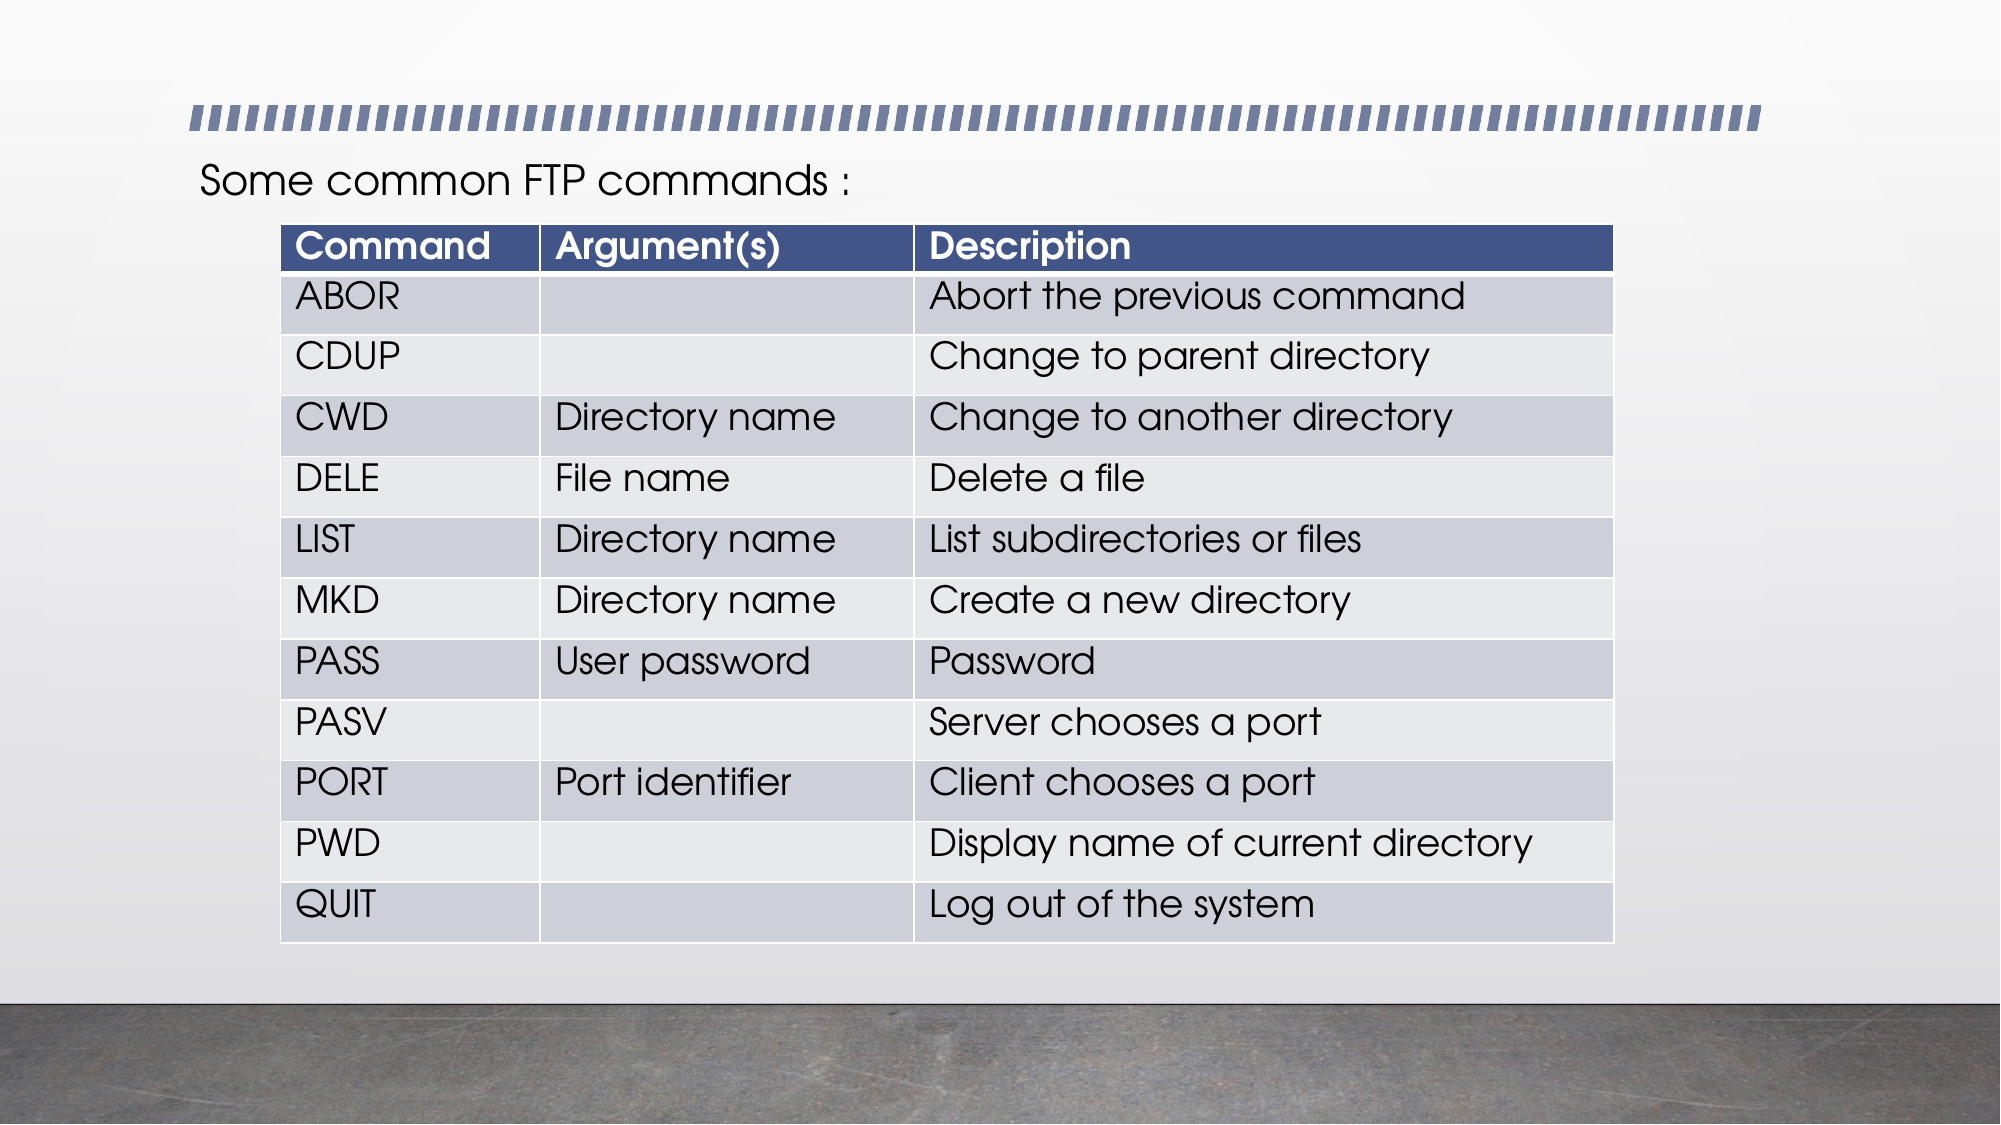

Some common FTP commands :

| Command | Argument(s) | Description |
| --- | --- | --- |
| ABOR |  | Abort the previous command |
| CDUP |  | Change to parent directory |
| CWD | Directory name | Change to another directory |
| DELE | File name | Delete a file |
| LIST | Directory name | List subdirectories or files |
| MKD | Directory name | Create a new directory |
| PASS | User password | Password |
| PASV |  | Server chooses a port |
| PORT | Port identifier | Client chooses a port |
| PWD |  | Display name of current directory |
| QUIT |  | Log out of the system |